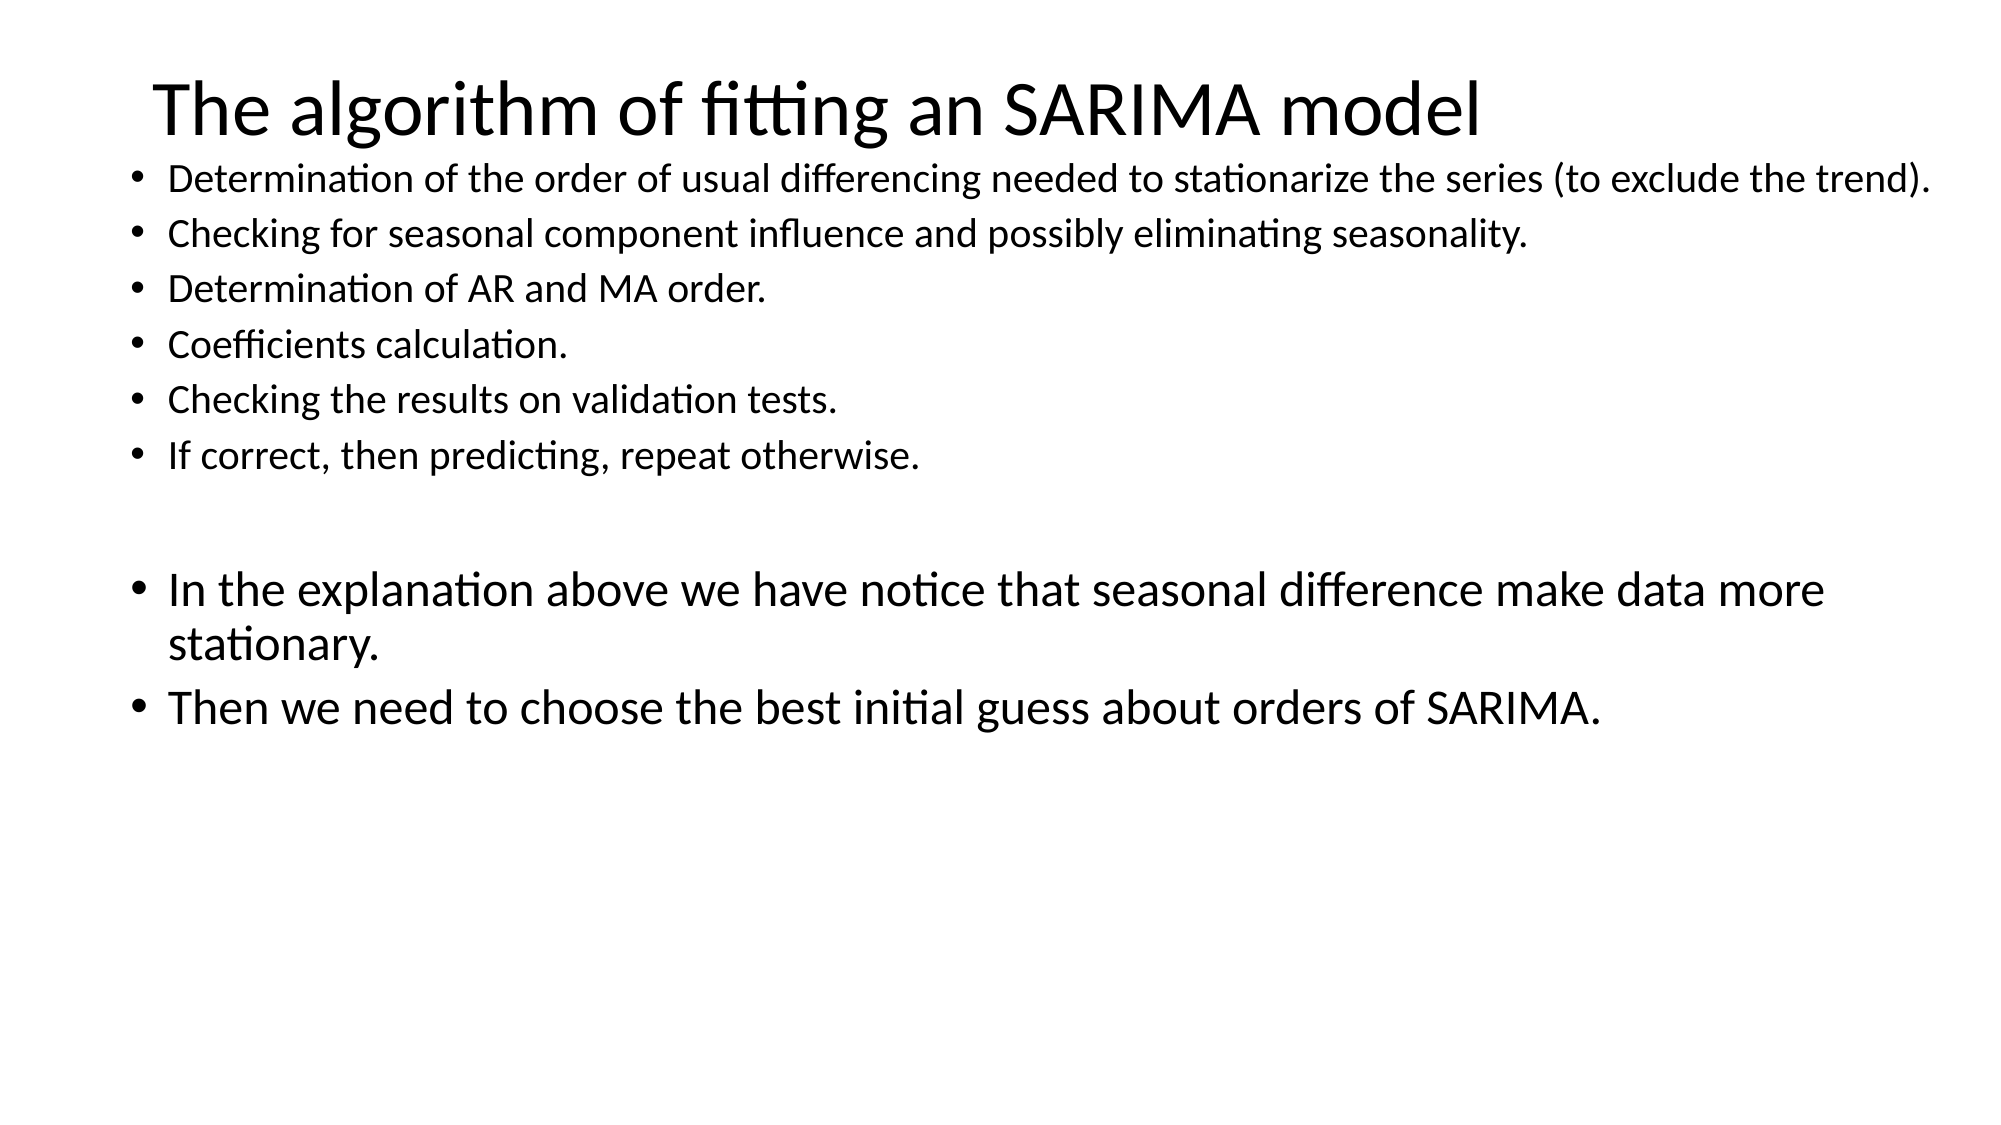

# The algorithm of fitting an SARIMA model
Determination of the order of usual differencing needed to stationarize the series (to exclude the trend).
Checking for seasonal component influence and possibly eliminating seasonality.
Determination of AR and MA order.
Coefficients calculation.
Checking the results on validation tests.
If correct, then predicting, repeat otherwise.

In the explanation above we have notice that seasonal difference make data more stationary.
Then we need to choose the best initial guess about orders of SARIMA.